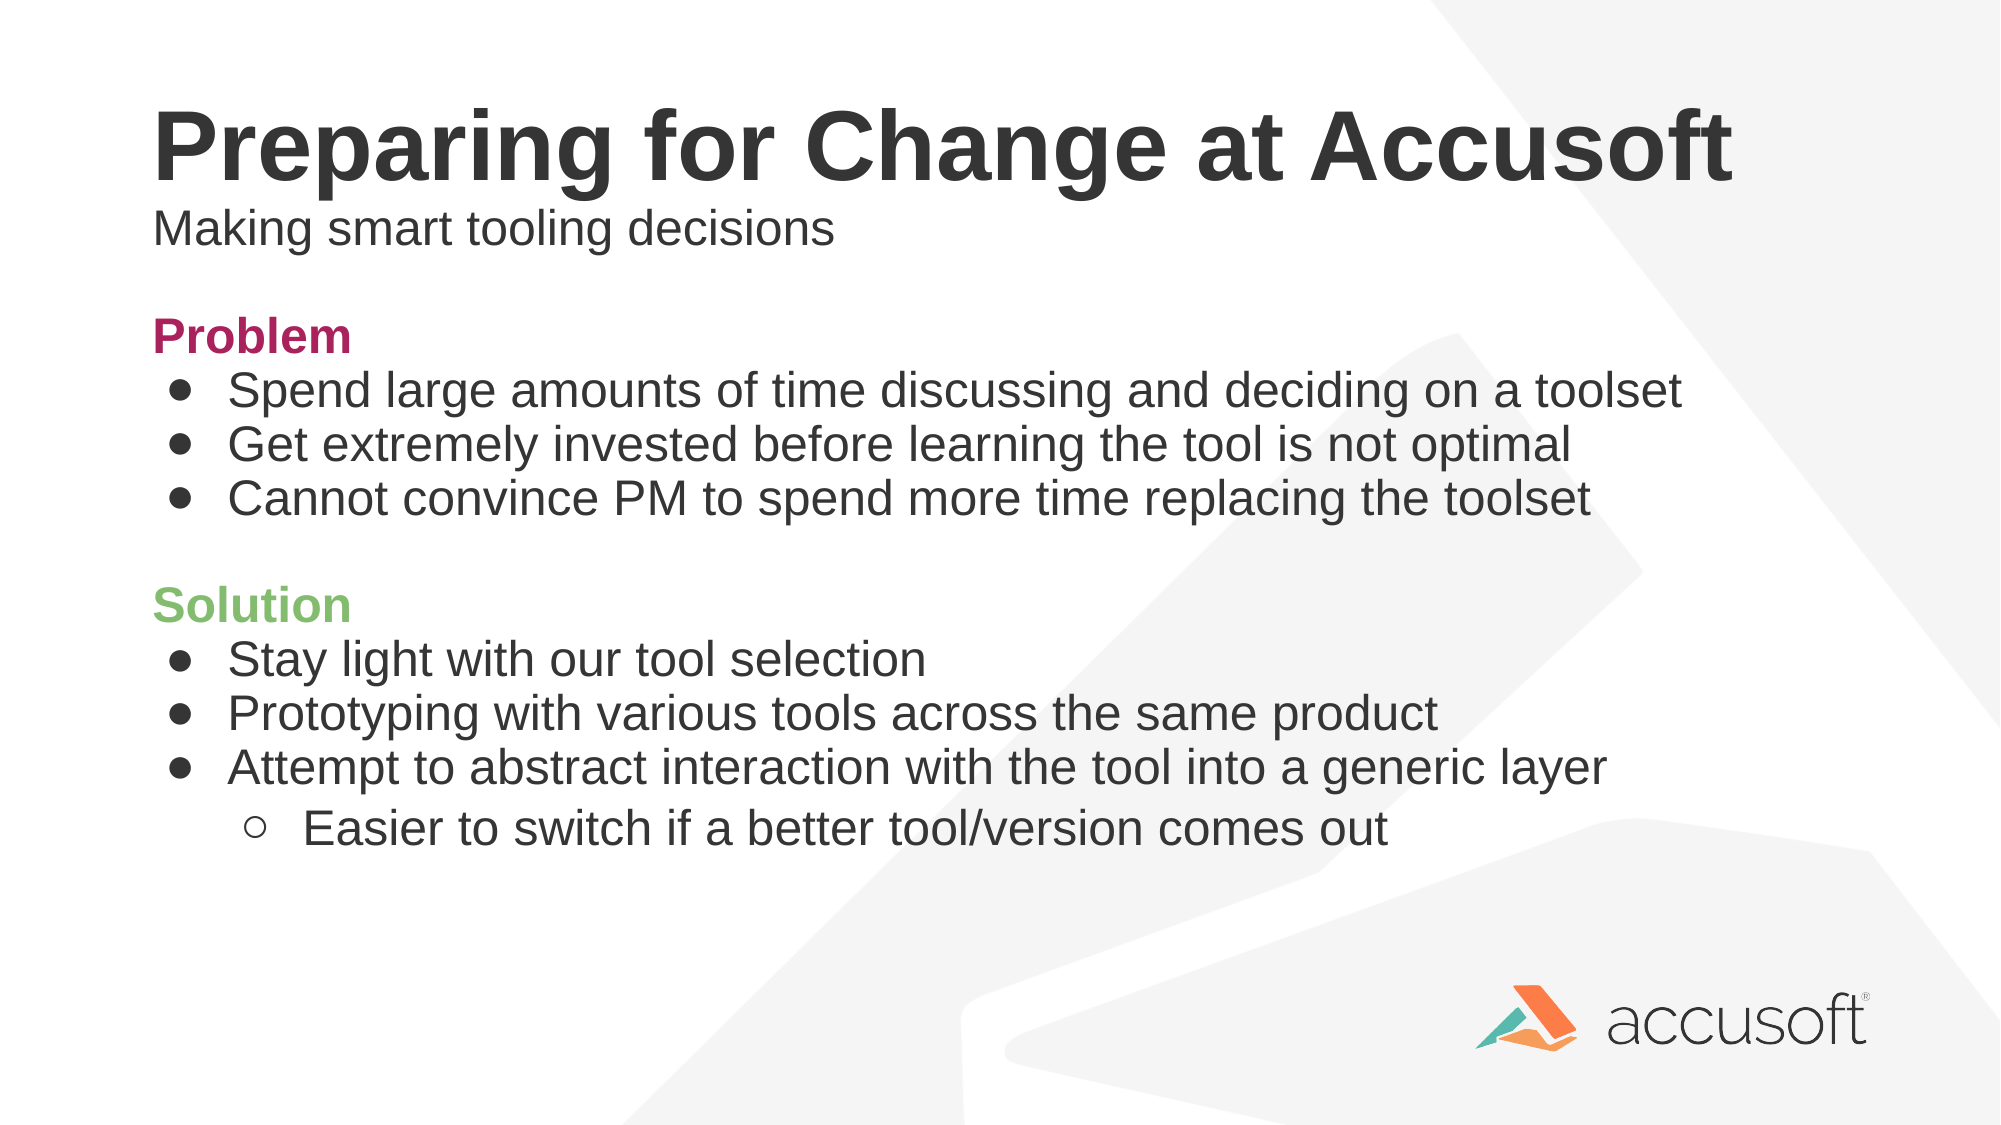

# Preparing for Change at Accusoft
Making smart tooling decisions

Problem
Spend large amounts of time discussing and deciding on a toolset
Get extremely invested before learning the tool is not optimal
Cannot convince PM to spend more time replacing the toolset

Solution
Stay light with our tool selection
Prototyping with various tools across the same product
Attempt to abstract interaction with the tool into a generic layer
Easier to switch if a better tool/version comes out